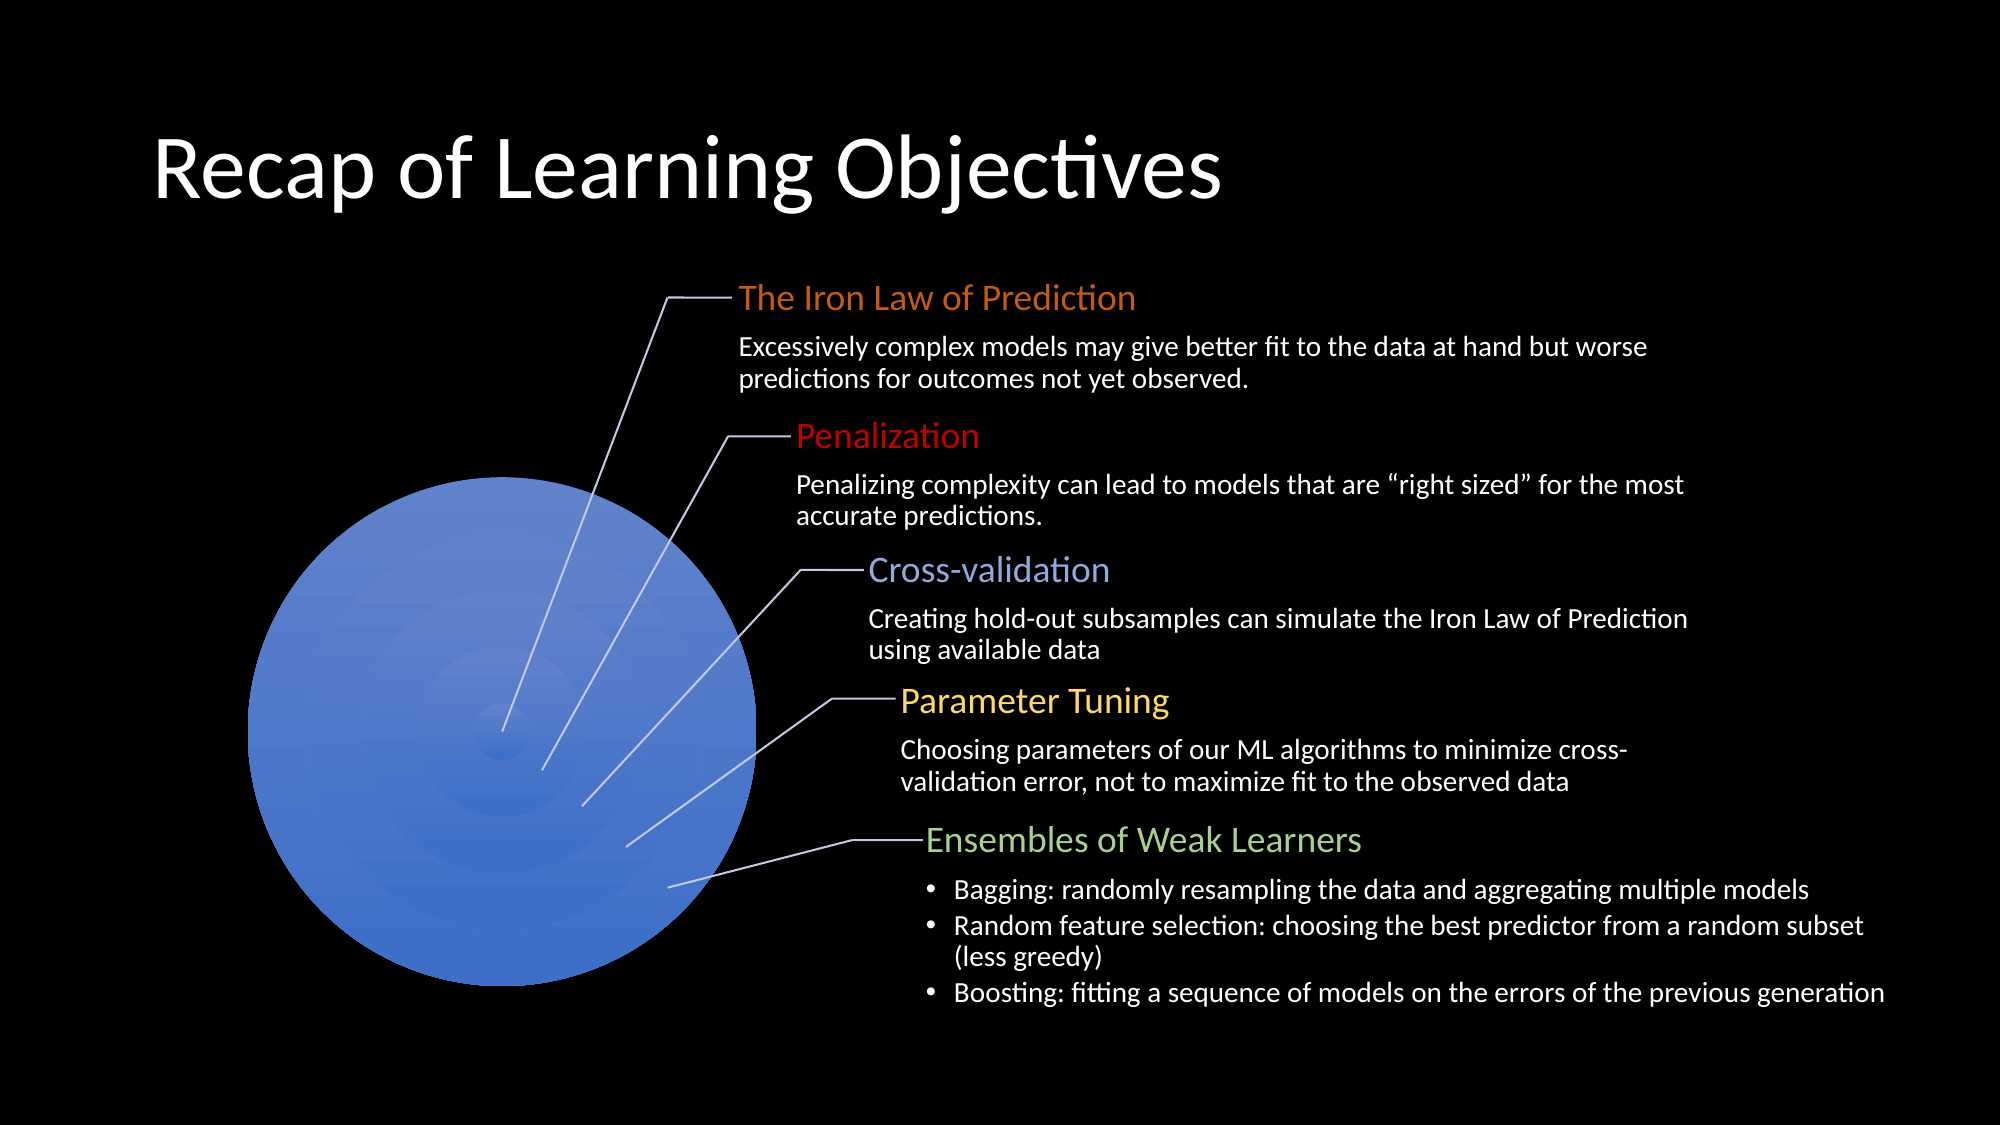

# Recap of Learning Objectives
The Iron Law of Prediction
Excessively complex models may give better fit to the data at hand but worse predictions for outcomes not yet observed.

Penalization
Penalizing complexity can lead to models that are “right sized” for the most accurate predictions.

Cross-validation
Creating hold-out subsamples can simulate the Iron Law of Prediction using available data

Parameter Tuning
Choosing parameters of our ML algorithms to minimize cross-validation error, not to maximize fit to the observed data

Ensembles of Weak Learners
Bagging: randomly resampling the data and aggregating multiple models
Random feature selection: choosing the best predictor from a random subset (less greedy)
Boosting: fitting a sequence of models on the errors of the previous generation